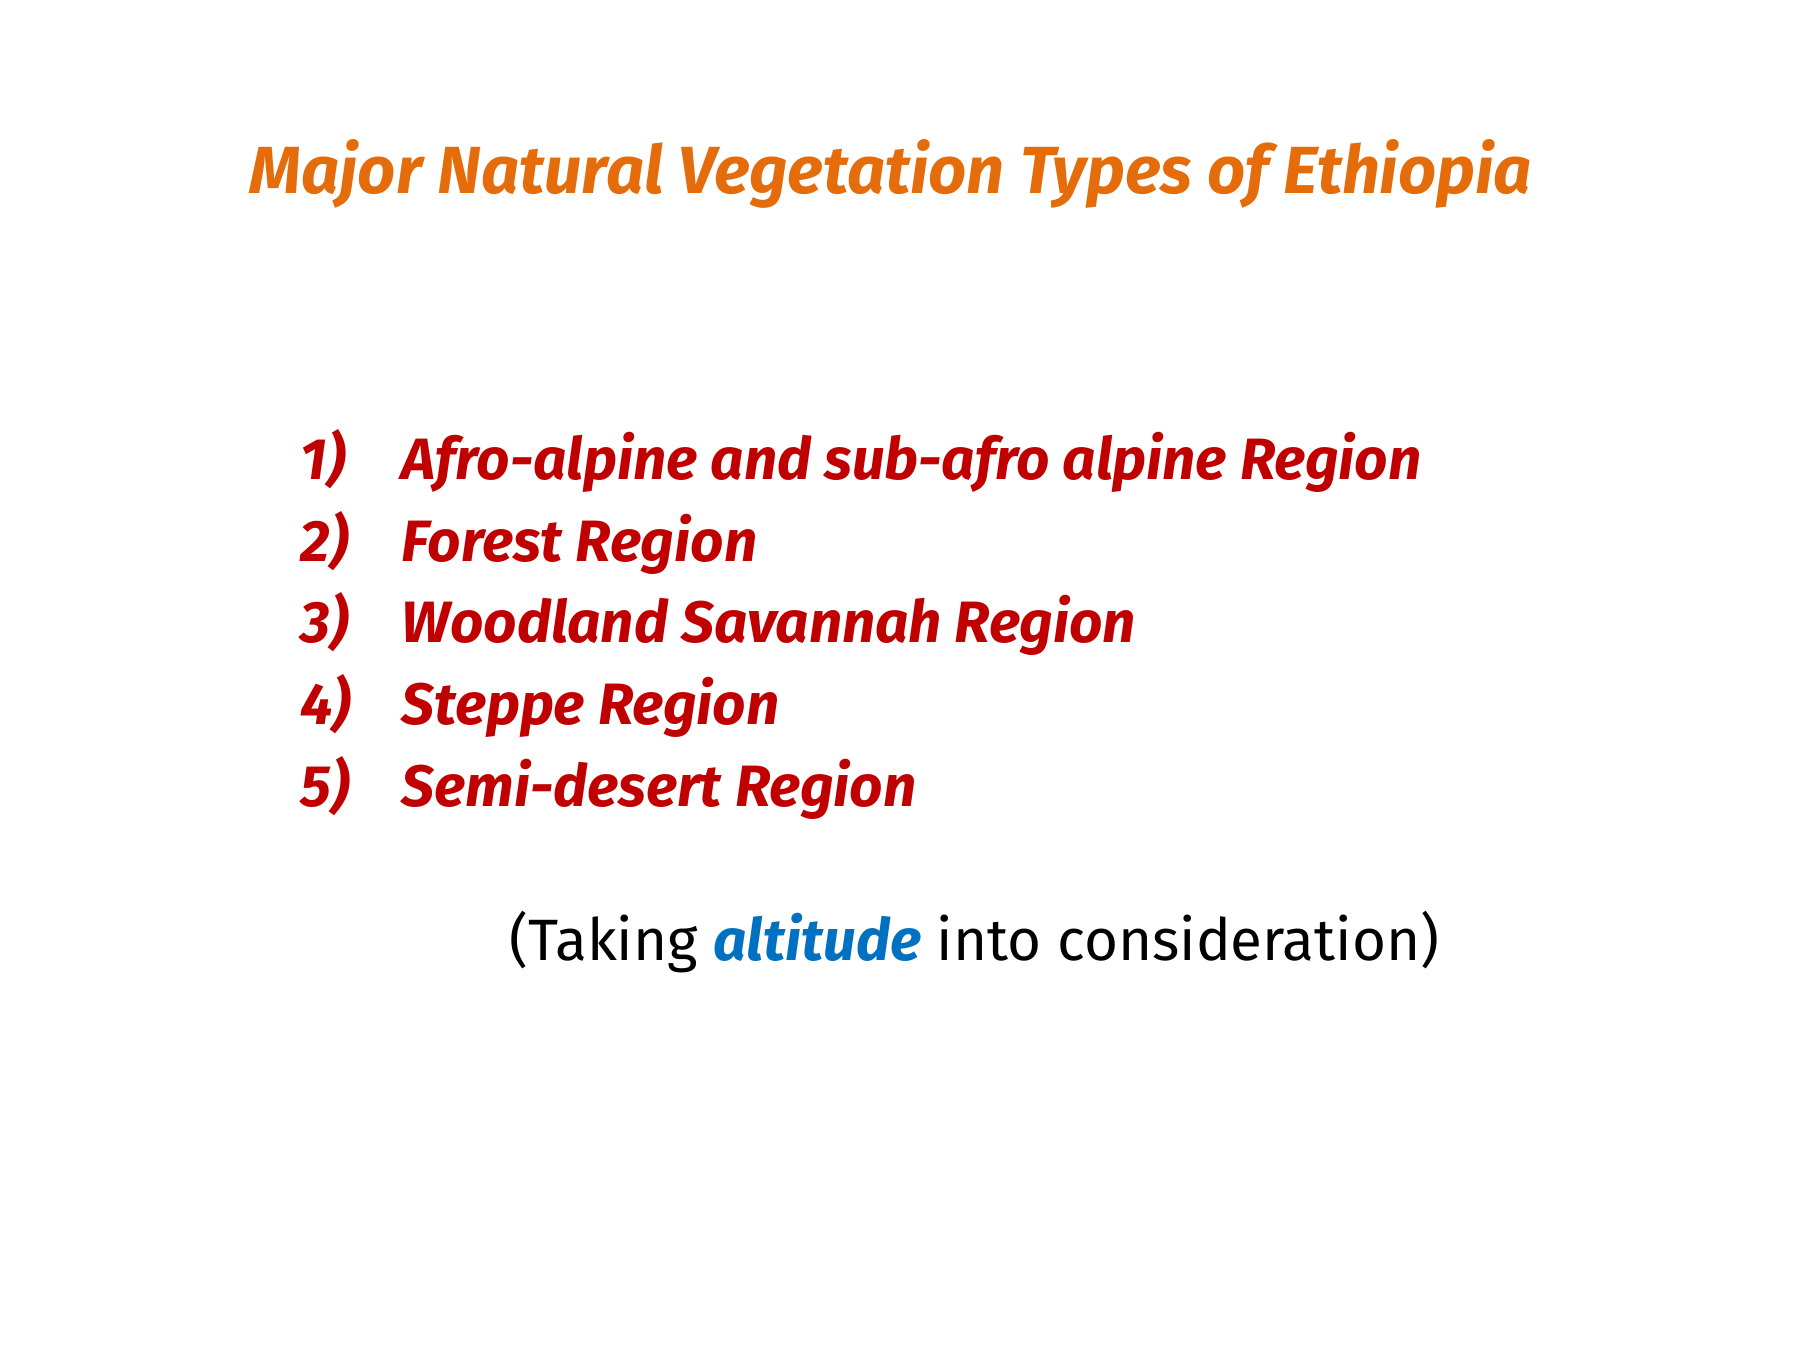

# Major Natural Vegetation Types of Ethiopia
Afro-alpine and sub-afro alpine Region
Forest Region
Woodland Savannah Region
Steppe Region
Semi-desert Region
(Taking altitude into consideration)